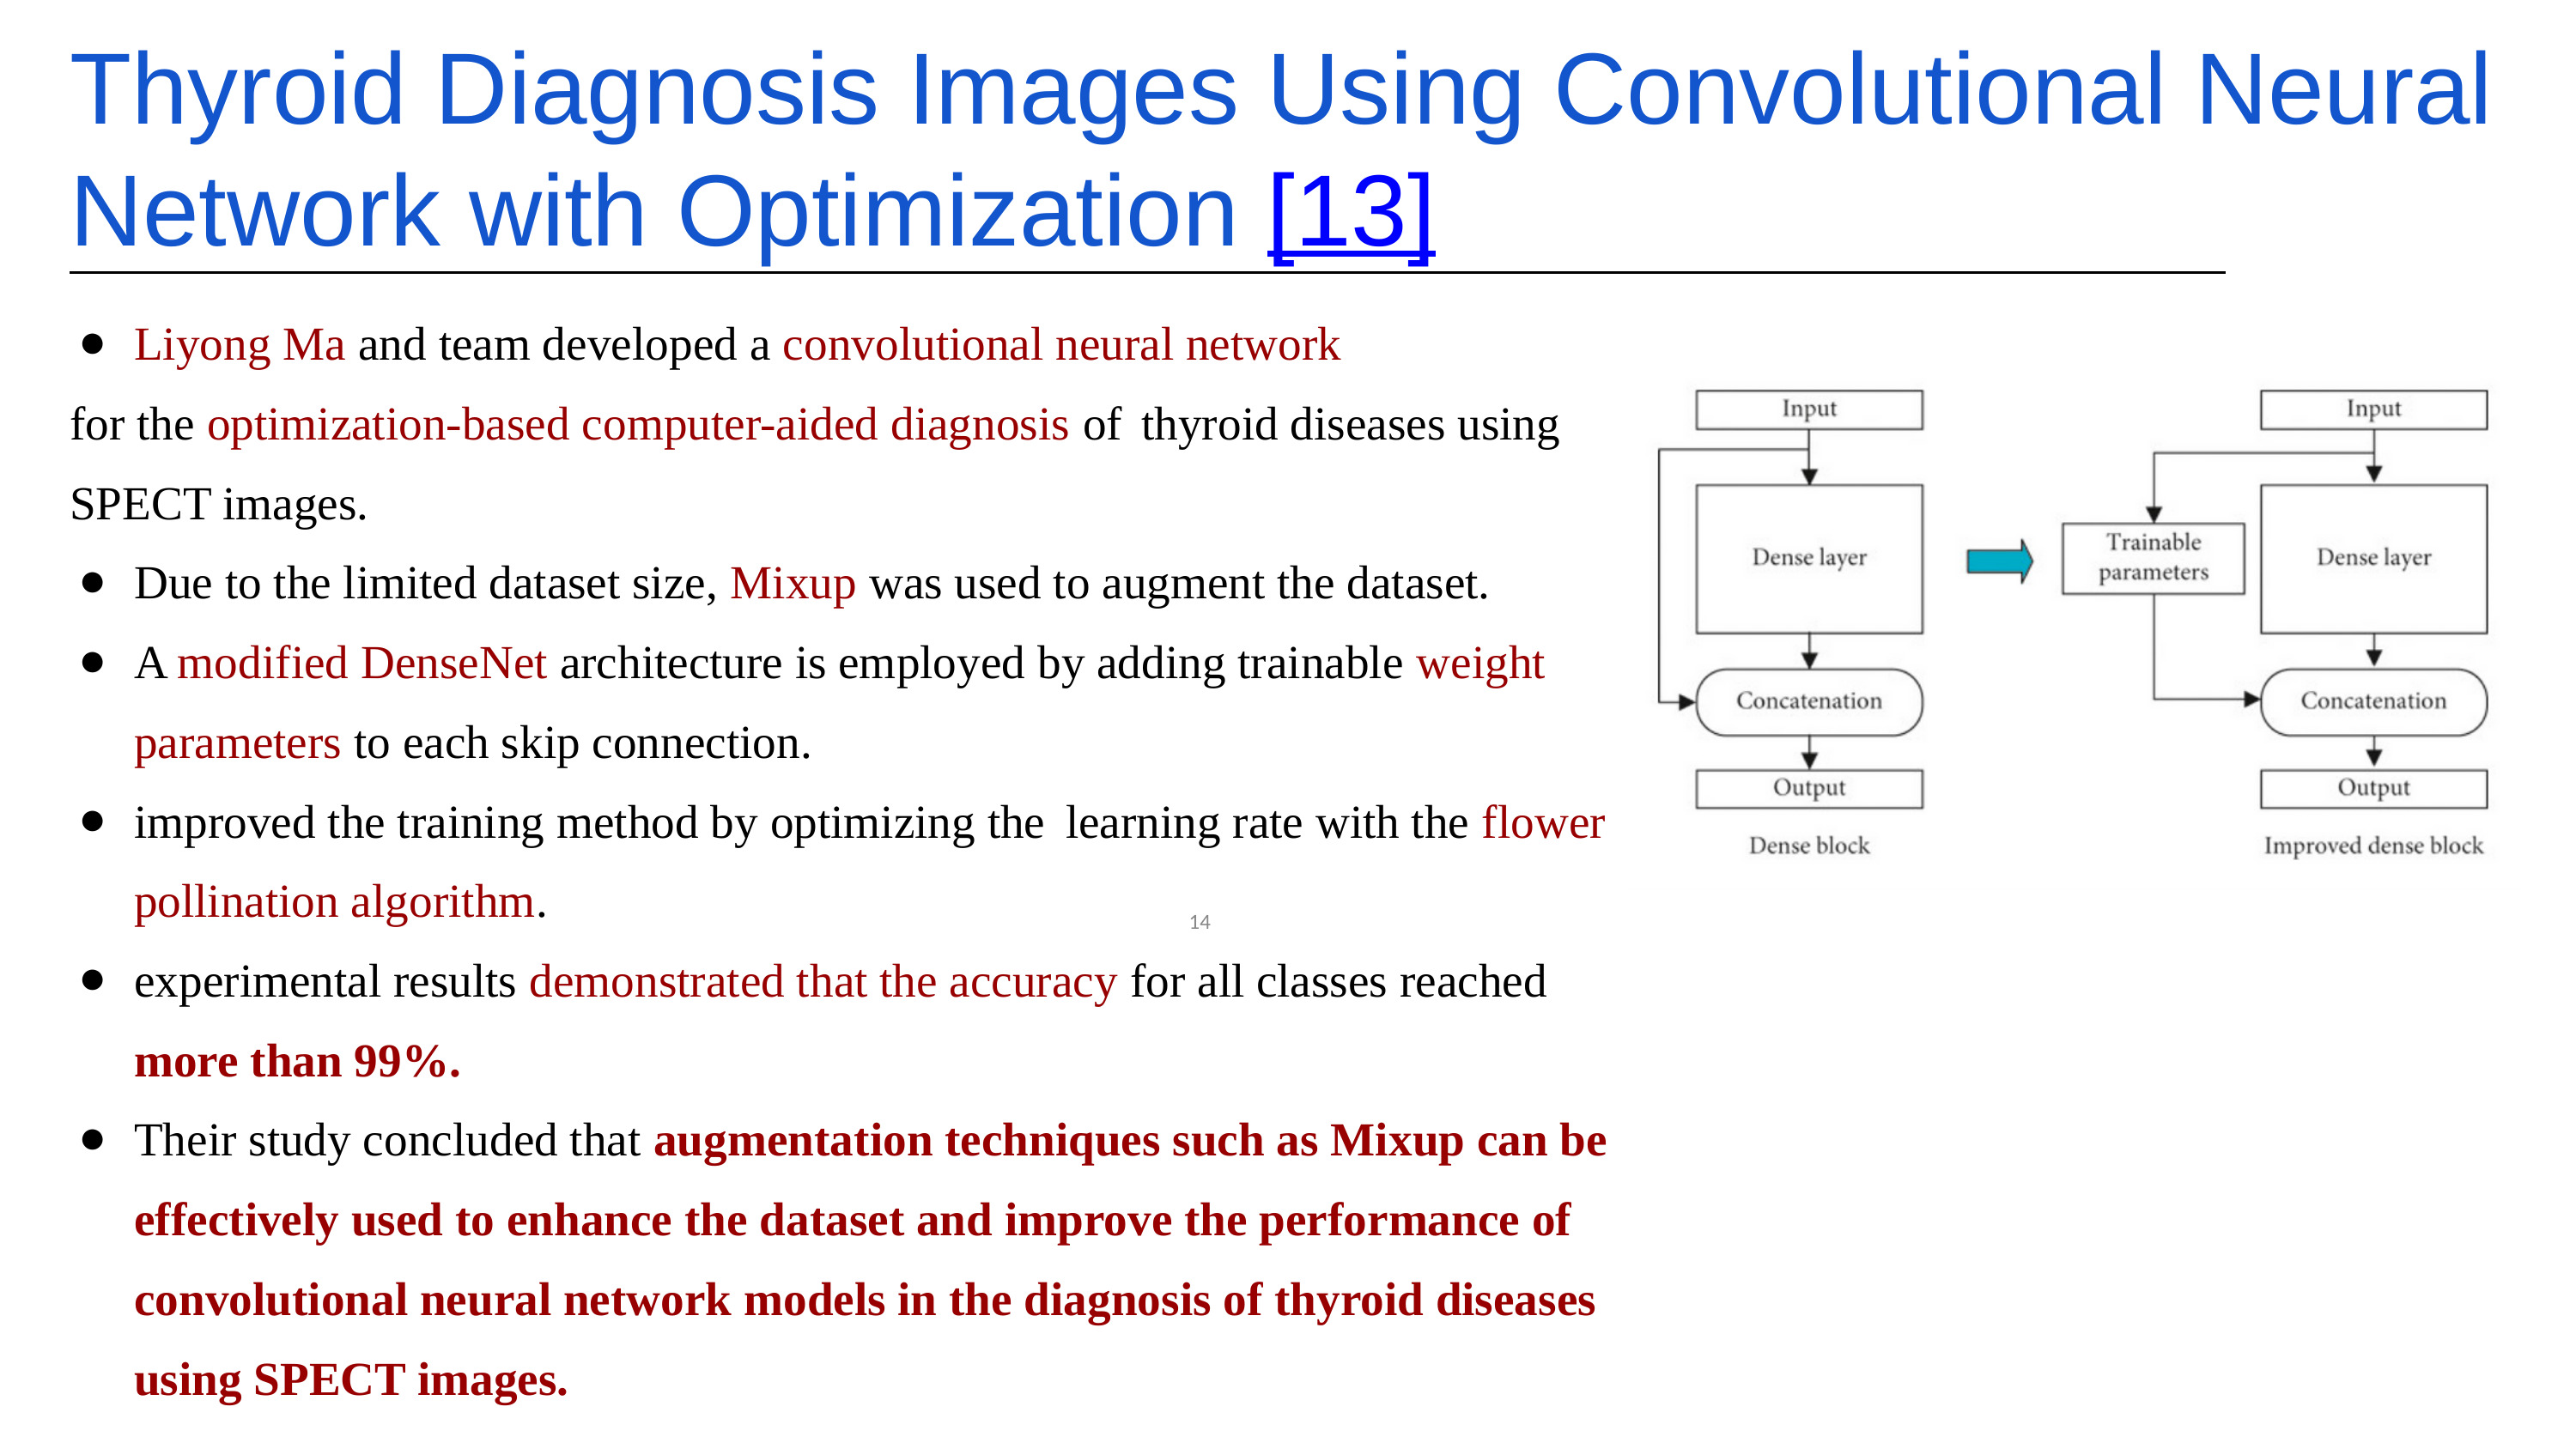

Thyroid Diagnosis Images Using Convolutional Neural Network with Optimization [13]
Liyong Ma and team developed a convolutional neural network
for the optimization-based computer-aided diagnosis of  thyroid diseases using SPECT images.
Due to the limited dataset size, Mixup was used to augment the dataset.
A modified DenseNet architecture is employed by adding trainable weight parameters to each skip connection.
improved the training method by optimizing the  learning rate with the flower pollination algorithm.
experimental results demonstrated that the accuracy for all classes reached more than 99%.
Their study concluded that augmentation techniques such as Mixup can be effectively used to enhance the dataset and improve the performance of convolutional neural network models in the diagnosis of thyroid diseases using SPECT images.

14